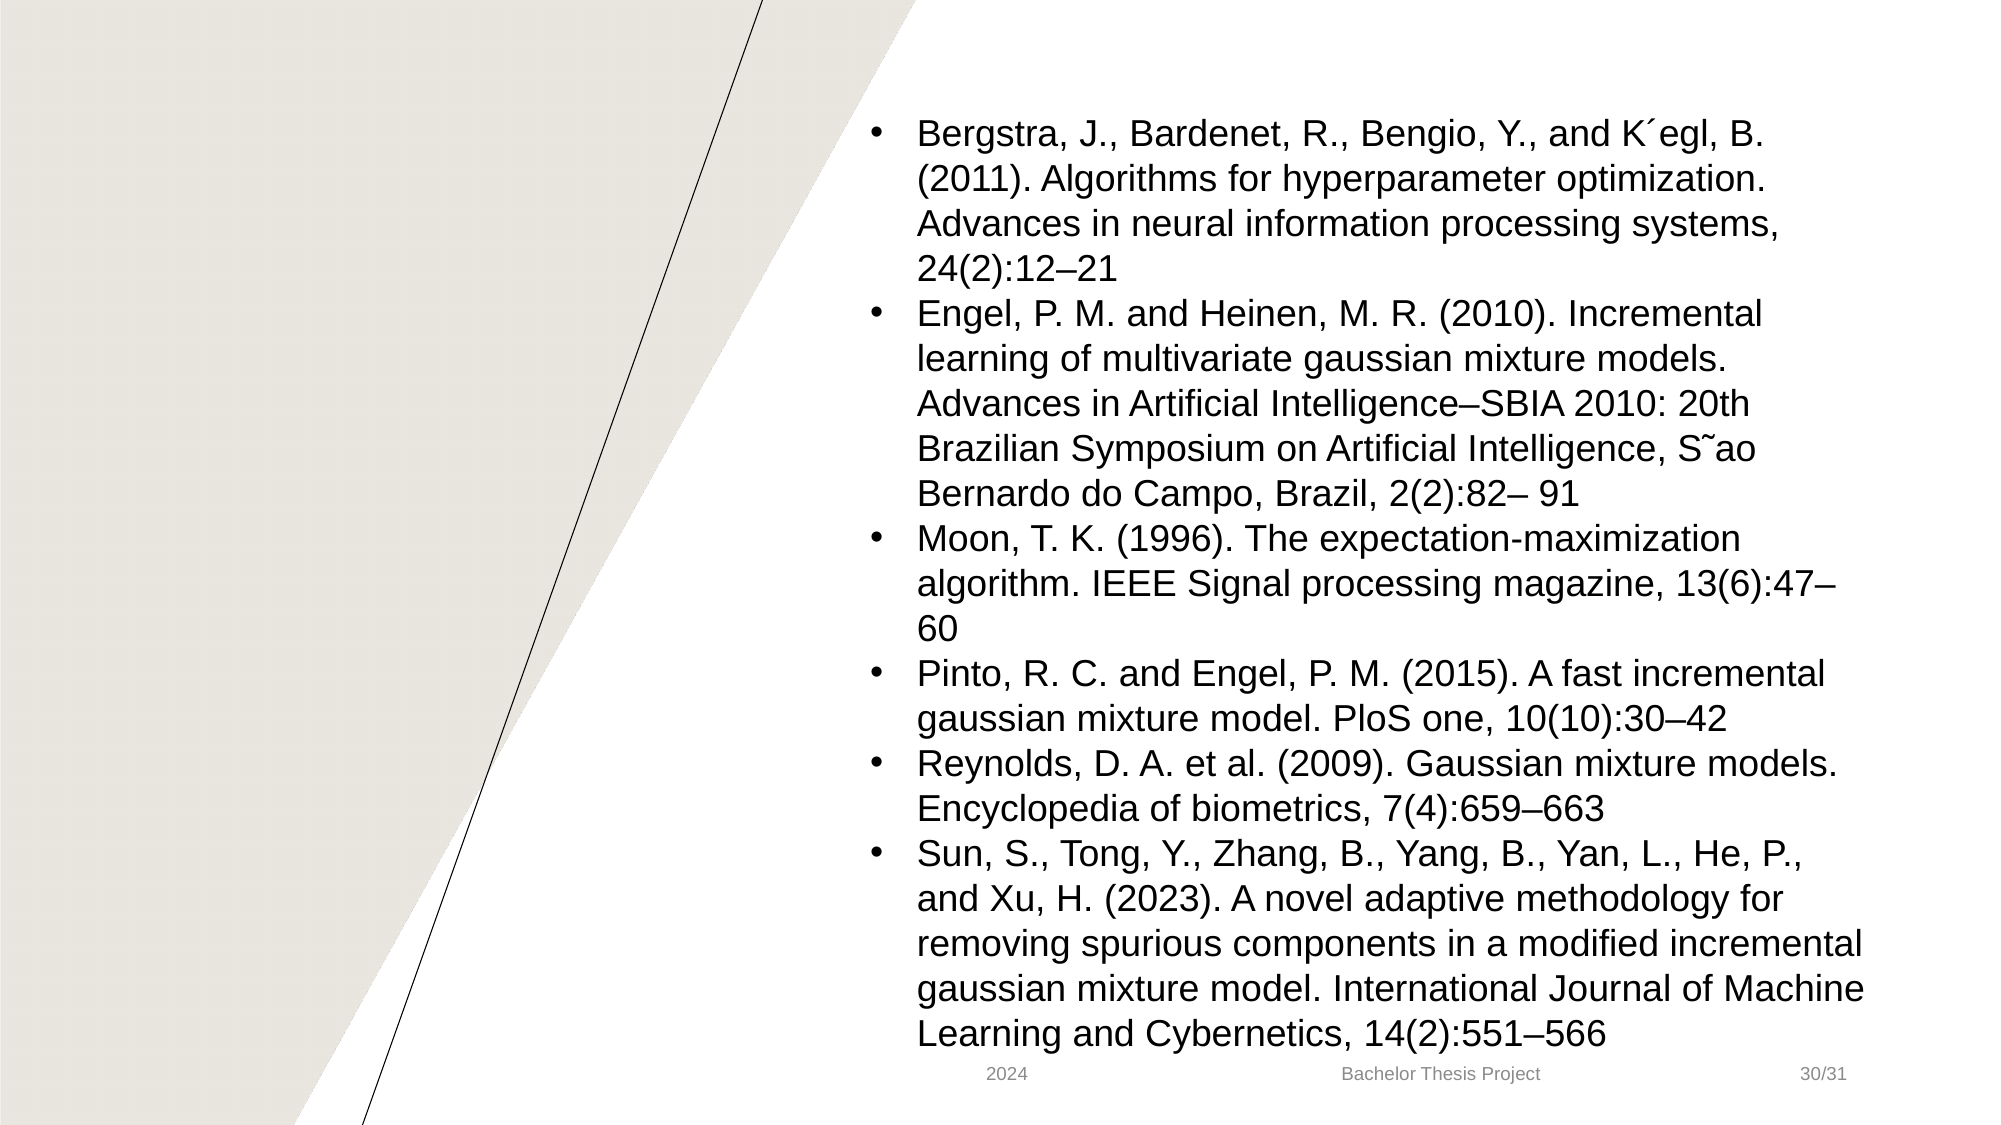

Bergstra, J., Bardenet, R., Bengio, Y., and K´egl, B. (2011). Algorithms for hyperparameter optimization. Advances in neural information processing systems, 24(2):12–21
Engel, P. M. and Heinen, M. R. (2010). Incremental learning of multivariate gaussian mixture models. Advances in Artificial Intelligence–SBIA 2010: 20th Brazilian Symposium on Artificial Intelligence, S˜ao Bernardo do Campo, Brazil, 2(2):82– 91
Moon, T. K. (1996). The expectation-maximization algorithm. IEEE Signal processing magazine, 13(6):47–60
Pinto, R. C. and Engel, P. M. (2015). A fast incremental gaussian mixture model. PloS one, 10(10):30–42
Reynolds, D. A. et al. (2009). Gaussian mixture models. Encyclopedia of biometrics, 7(4):659–663
Sun, S., Tong, Y., Zhang, B., Yang, B., Yan, L., He, P., and Xu, H. (2023). A novel adaptive methodology for removing spurious components in a modified incremental gaussian mixture model. International Journal of Machine Learning and Cybernetics, 14(2):551–566
2024
Bachelor Thesis Project
30/31